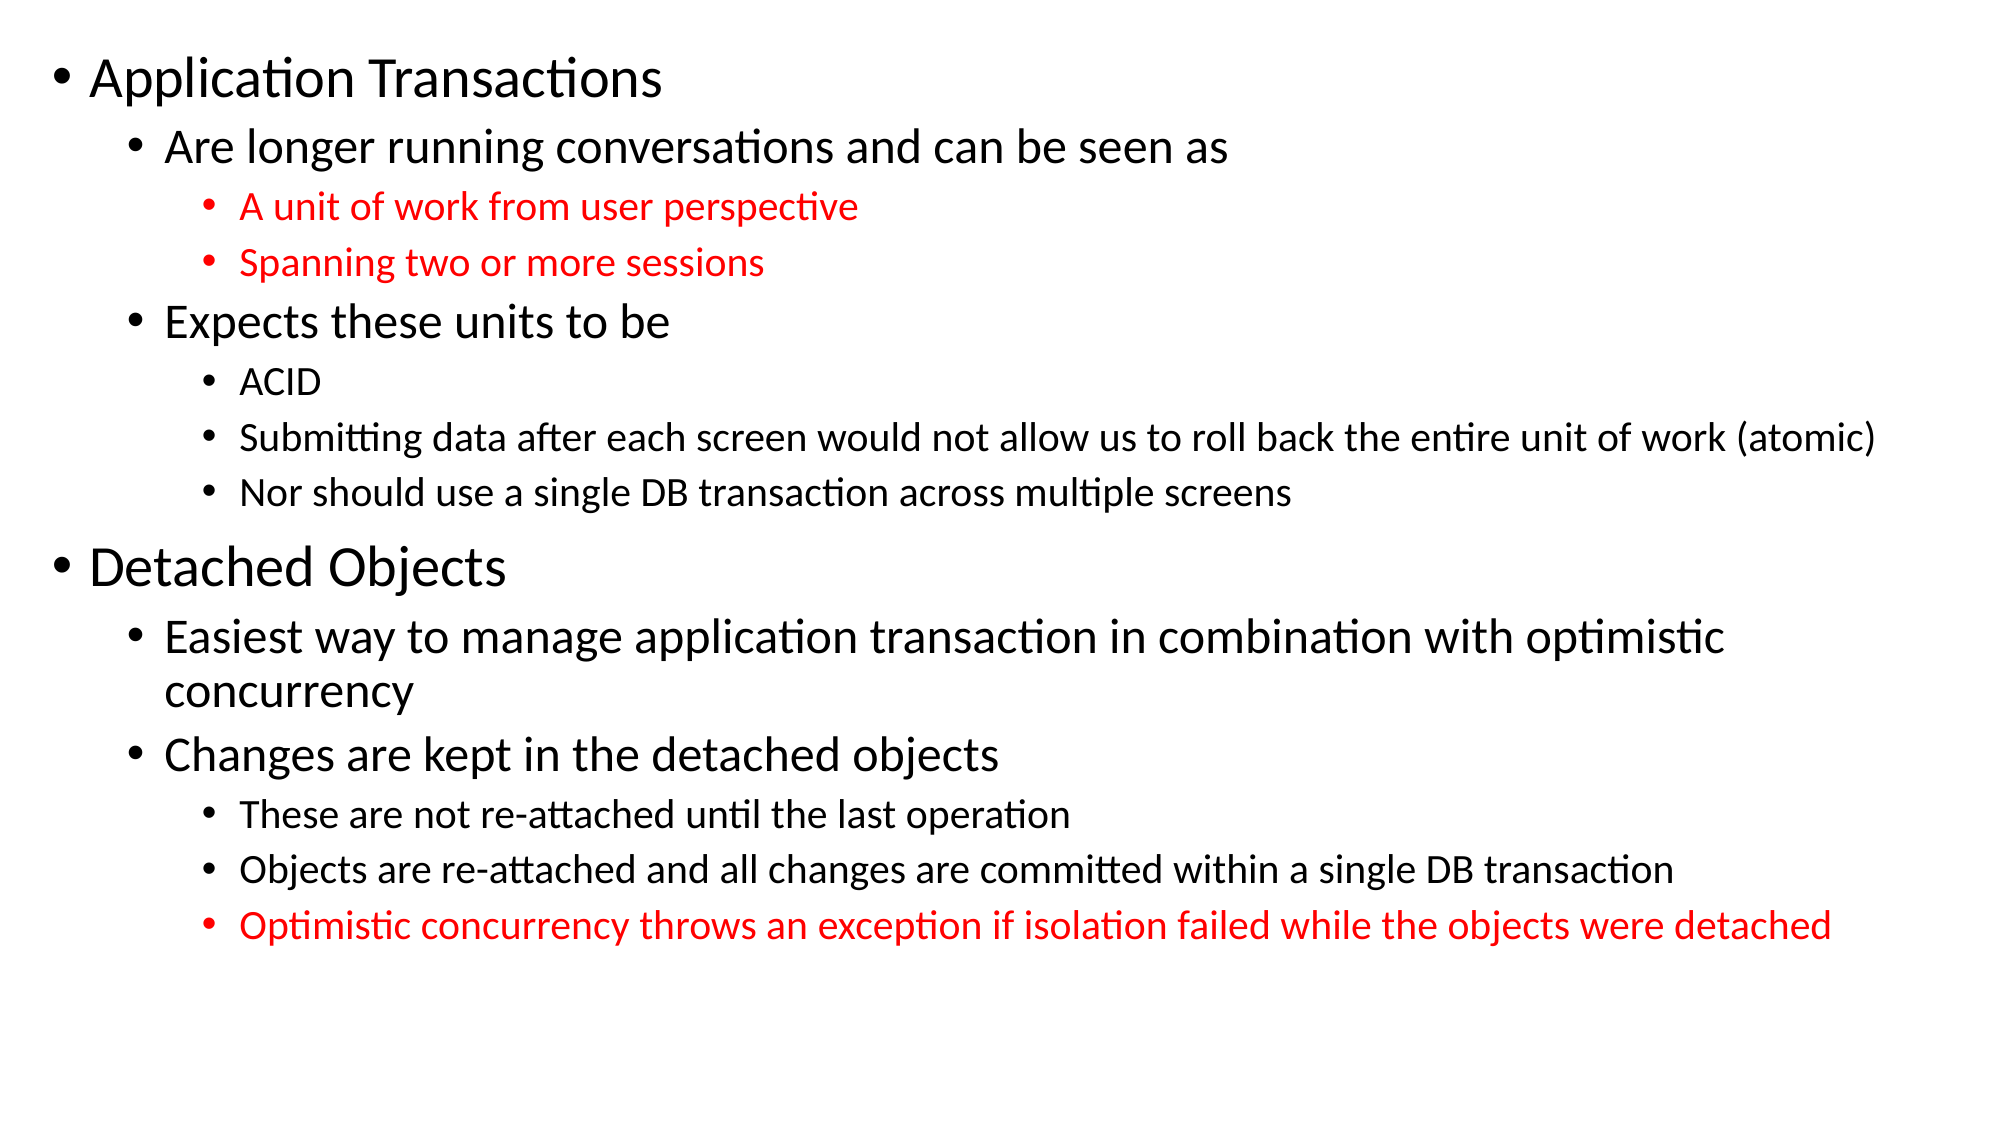

Application Transactions
Are longer running conversations and can be seen as
A unit of work from user perspective
Spanning two or more sessions
Expects these units to be
ACID
Submitting data after each screen would not allow us to roll back the entire unit of work (atomic)
Nor should use a single DB transaction across multiple screens
Detached Objects
Easiest way to manage application transaction in combination with optimistic concurrency
Changes are kept in the detached objects
These are not re-attached until the last operation
Objects are re-attached and all changes are committed within a single DB transaction
Optimistic concurrency throws an exception if isolation failed while the objects were detached